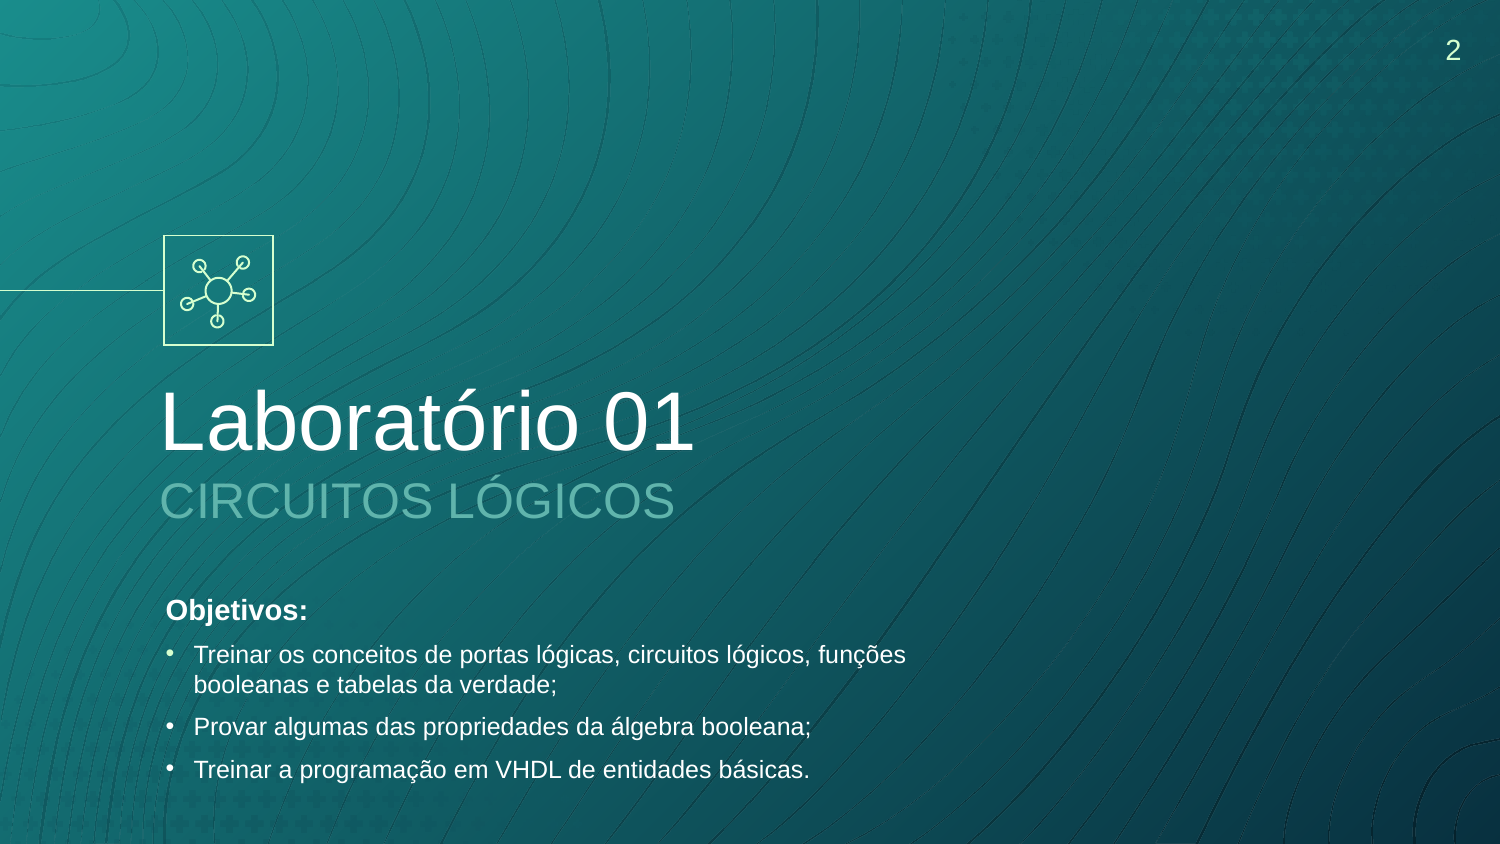

2

# Laboratório 01
CIRCUITOS LÓGICOS
Objetivos:
Treinar os conceitos de portas lógicas, circuitos lógicos, funções booleanas e tabelas da verdade;
Provar algumas das propriedades da álgebra booleana;
Treinar a programação em VHDL de entidades básicas.